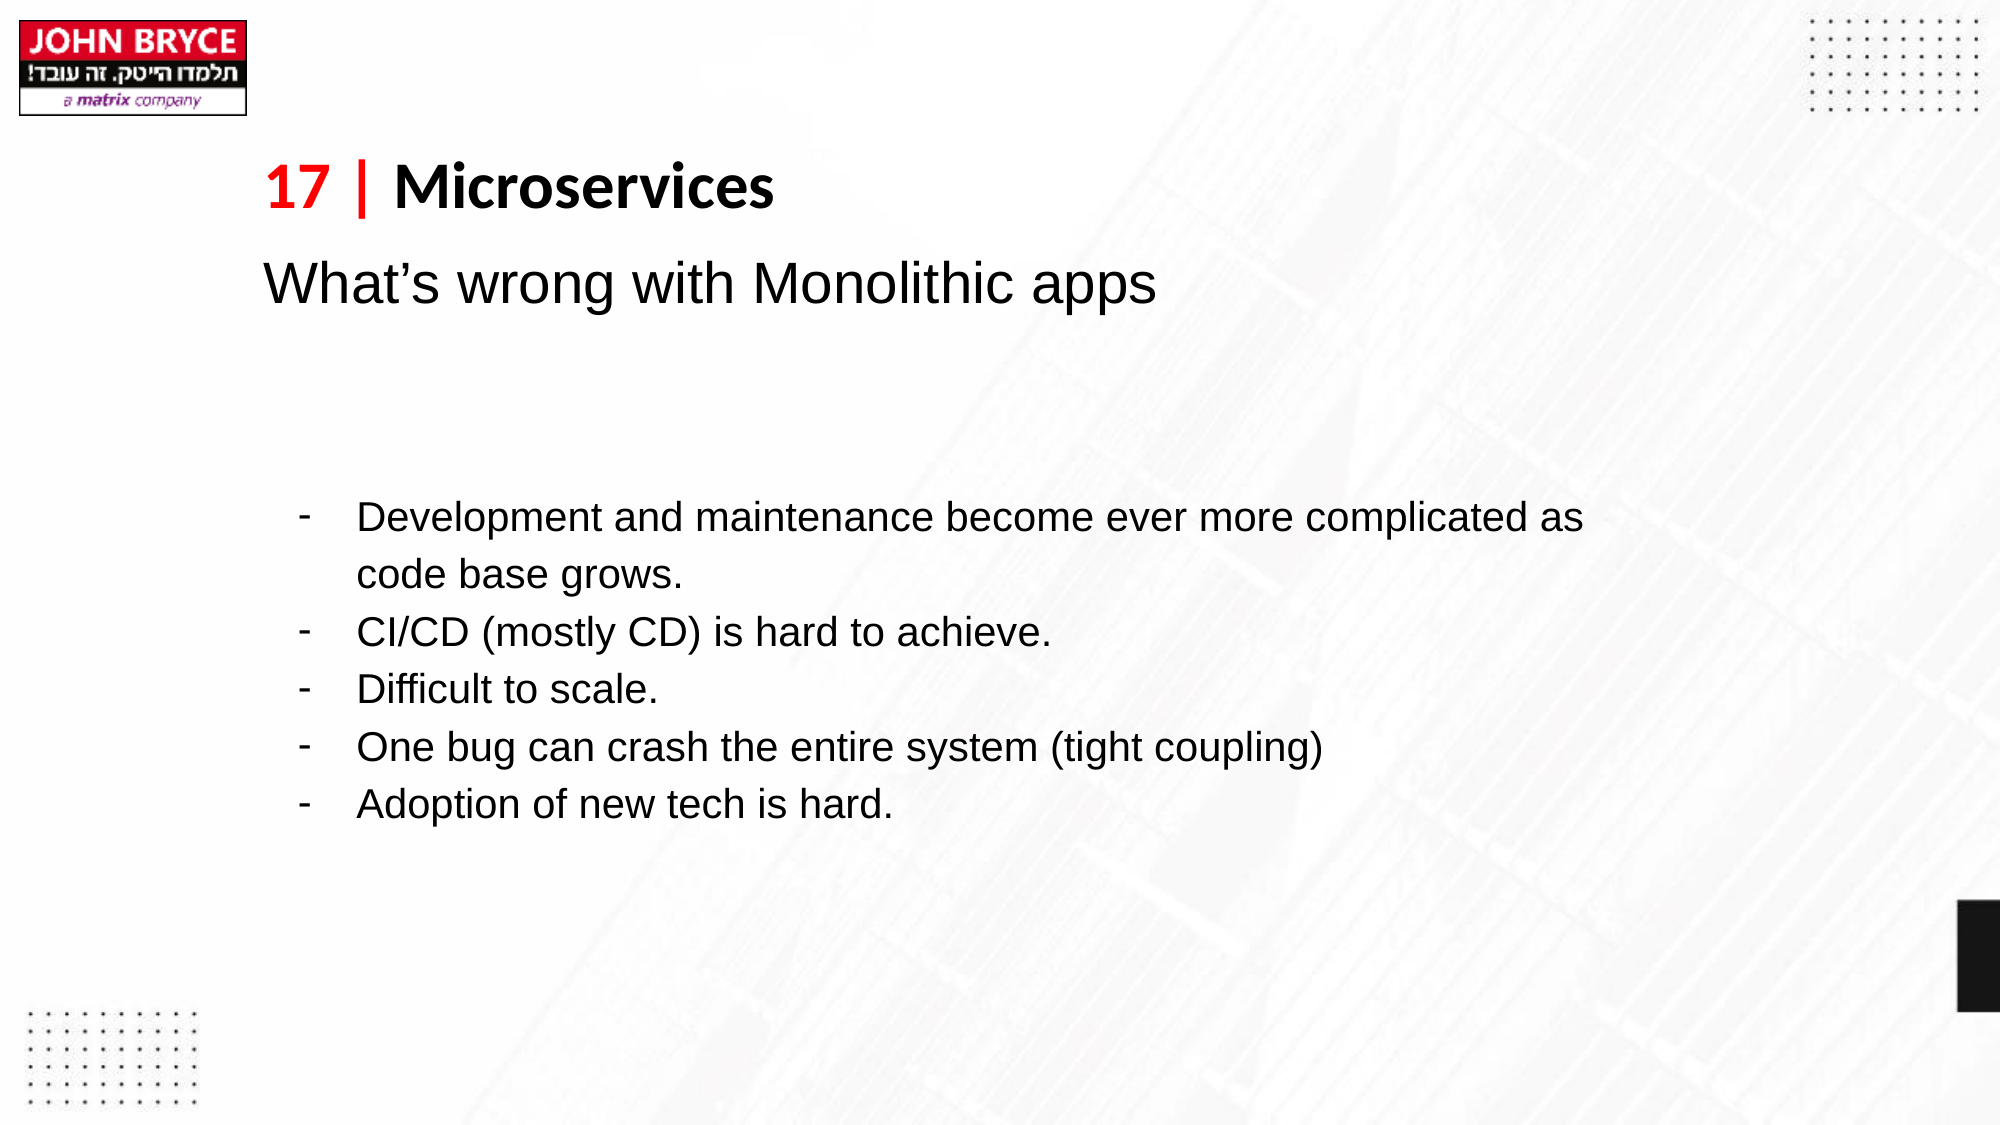

17 | Microservices

# What’s wrong with Monolithic apps

Development and maintenance become ever more complicated as code base grows.
CI/CD (mostly CD) is hard to achieve.
Difficult to scale.
One bug can crash the entire system (tight coupling)
Adoption of new tech is hard.